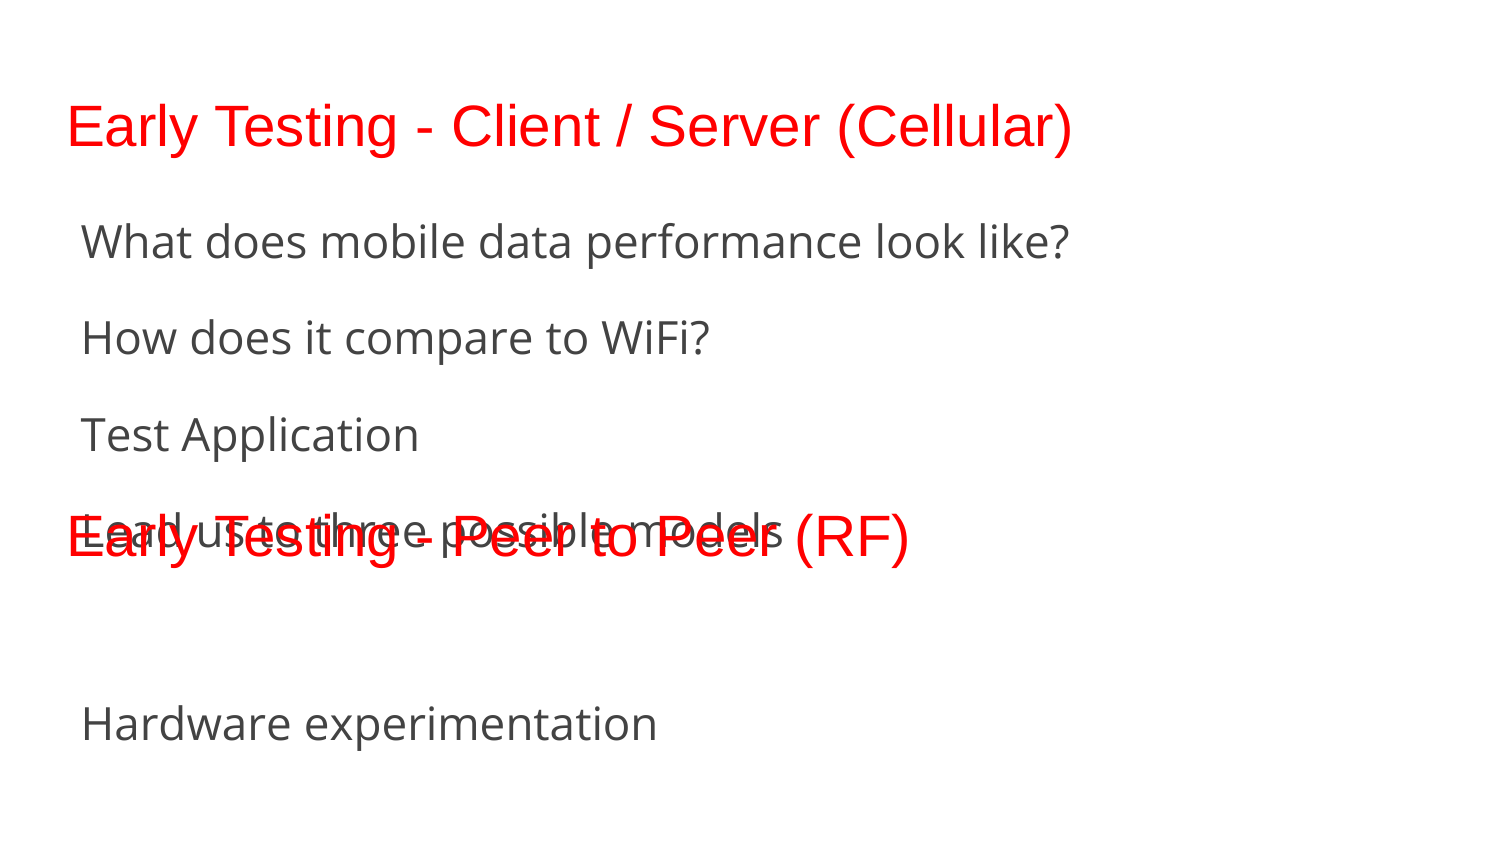

# Early Testing - Client / Server (Cellular)
What does mobile data performance look like?
How does it compare to WiFi?
Test Application
Lead us to three possible models

Hardware experimentation
Early Testing - Peer to Peer (RF)